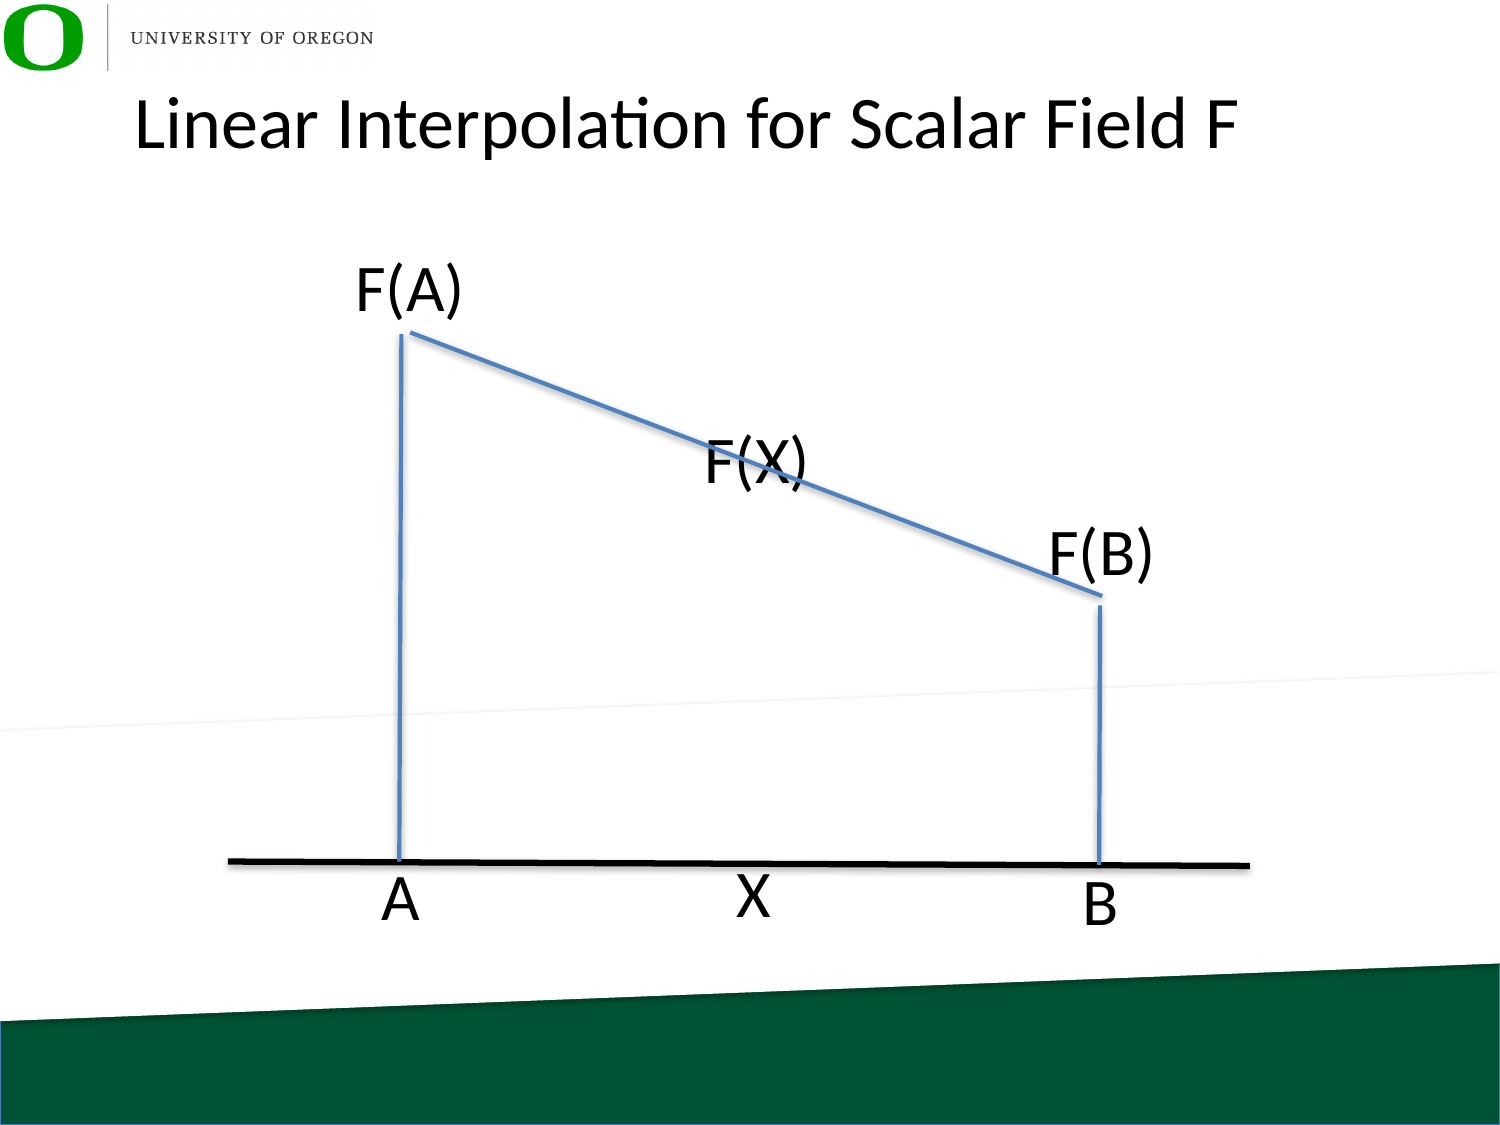

# Linear Interpolation for Scalar Field F
F(A)
F(X)
F(B)
X
A
B